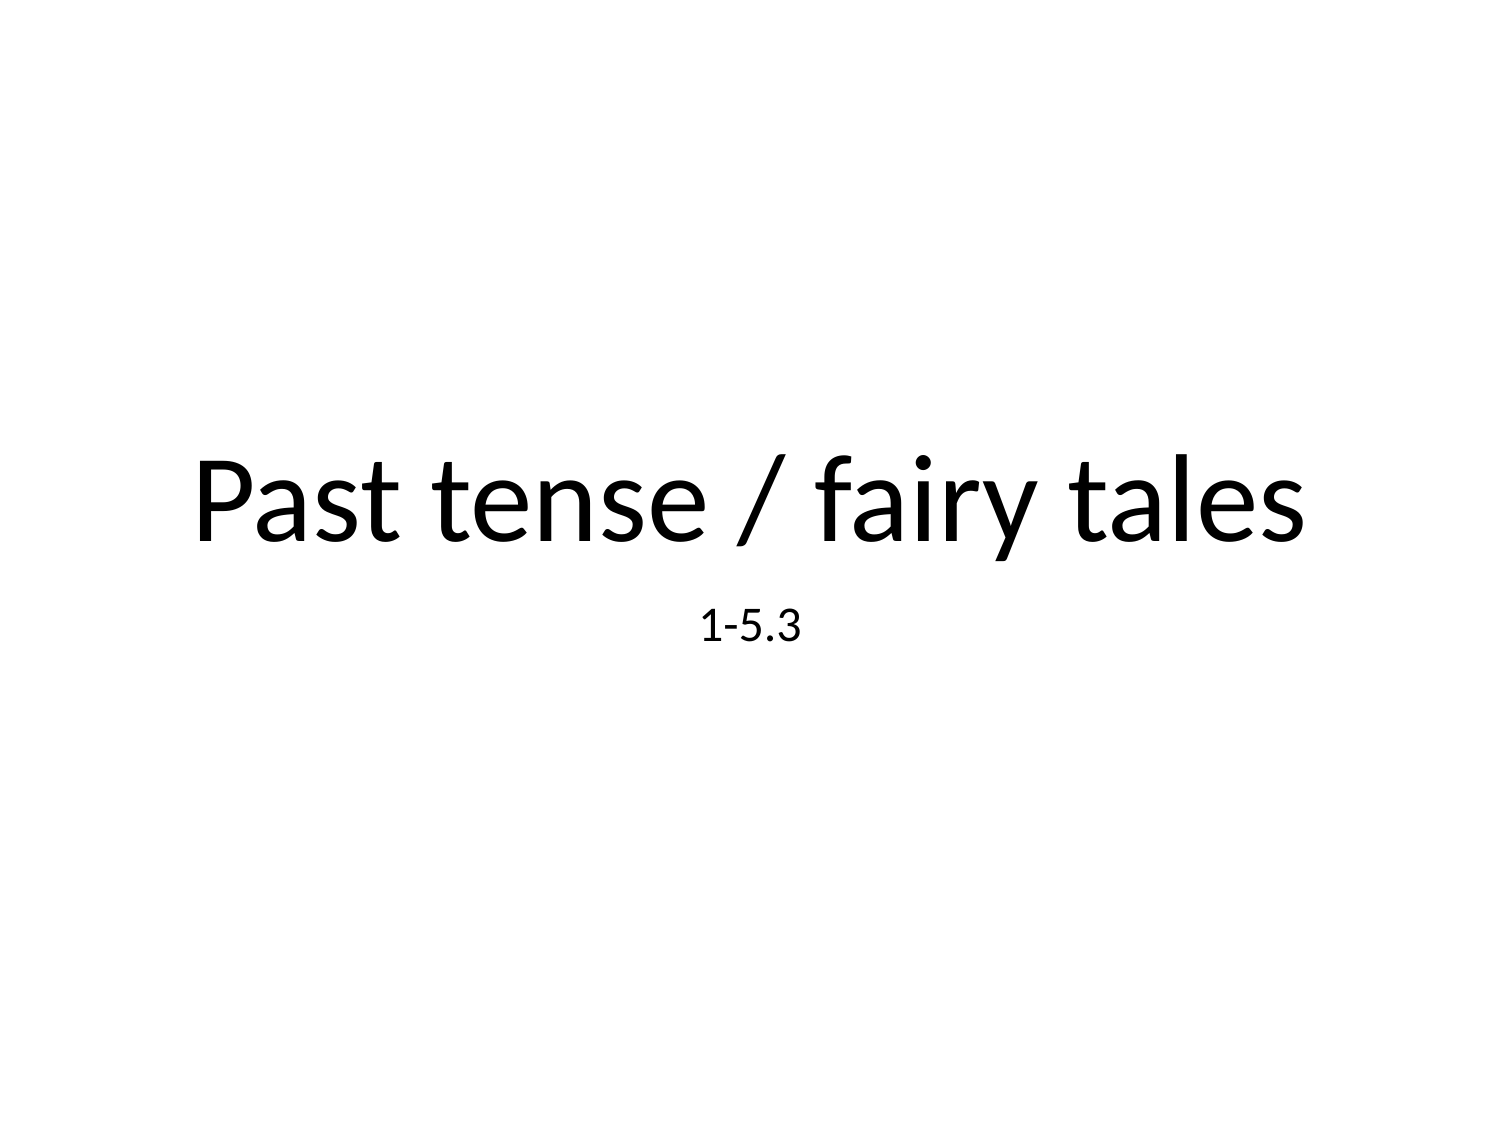

# Past tense / fairy tales
1-5.3